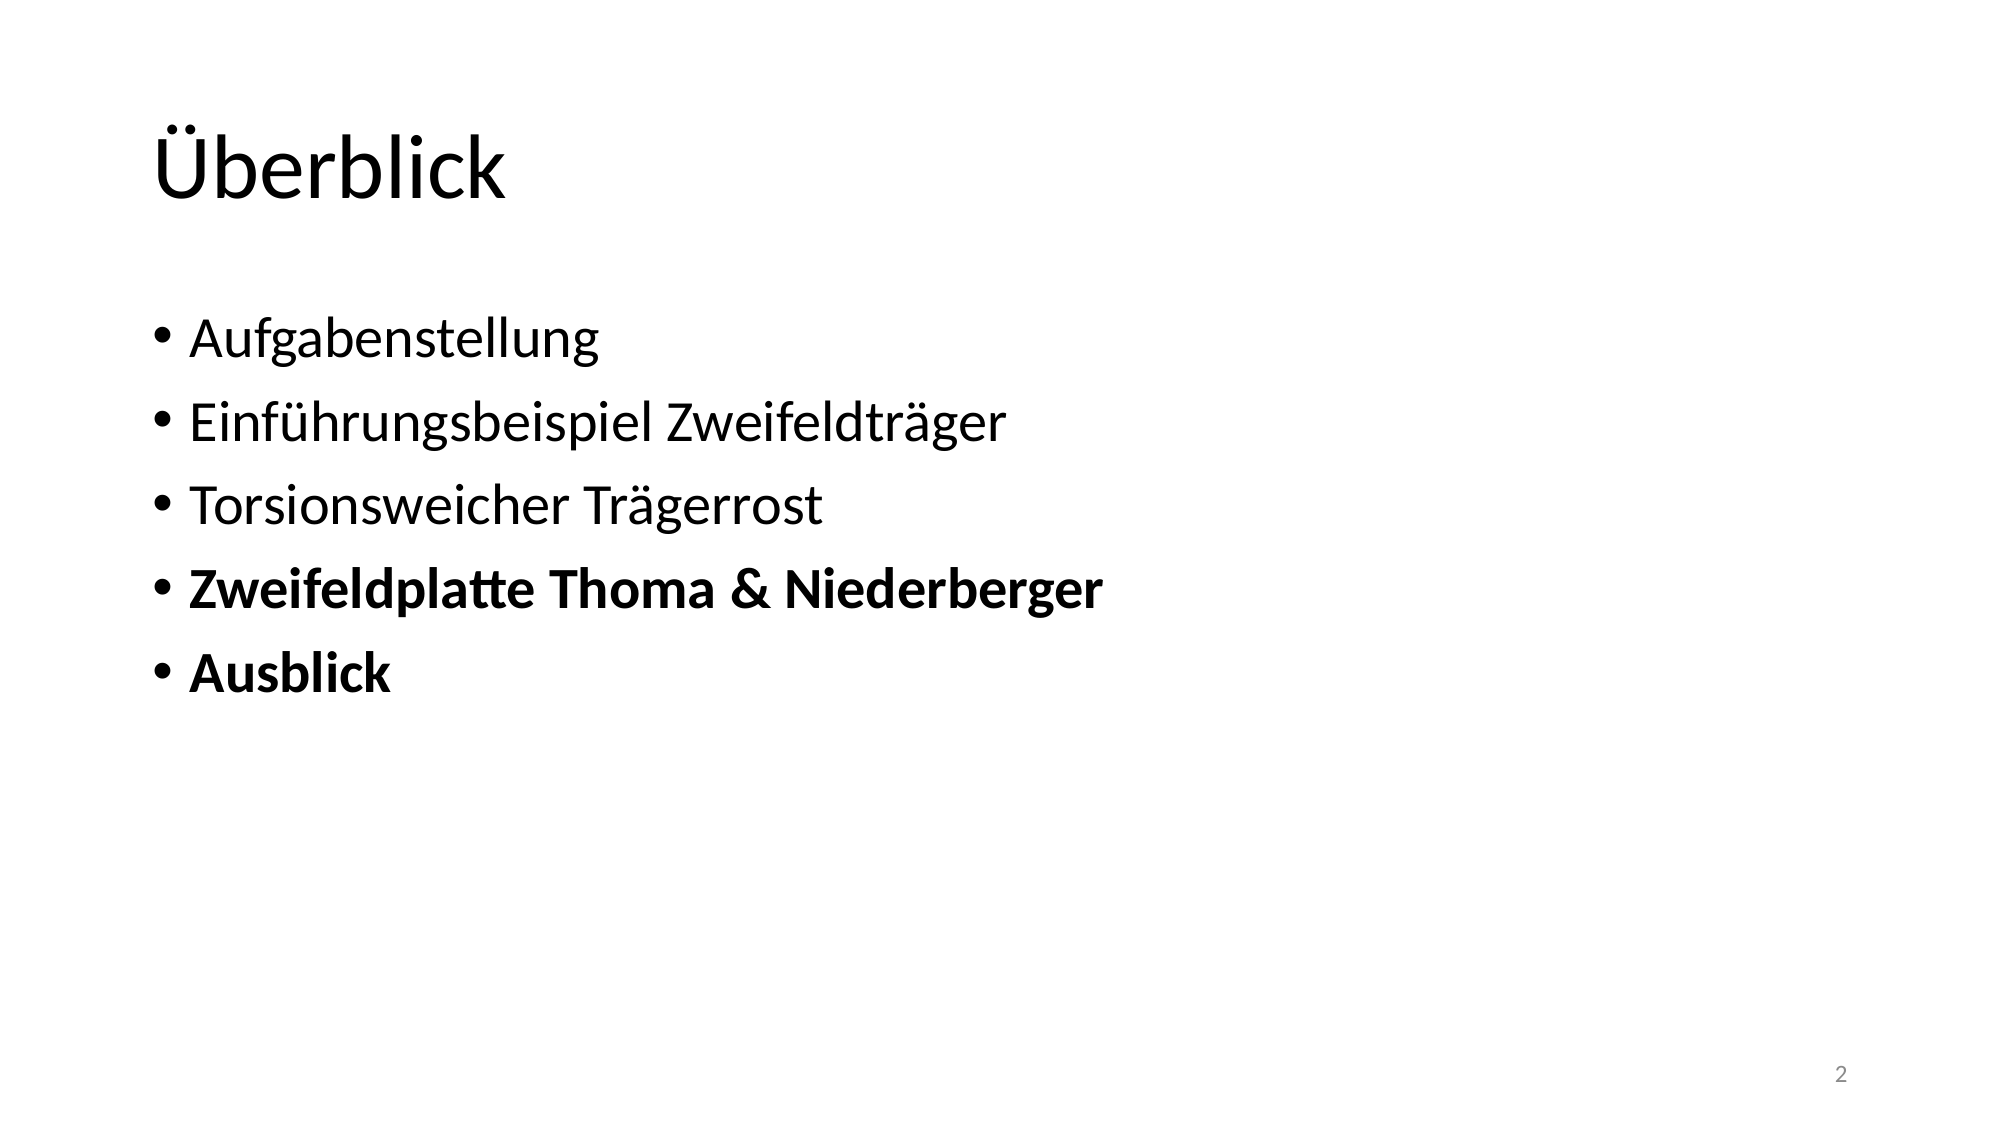

# Überblick
Aufgabenstellung
Einführungsbeispiel Zweifeldträger
Torsionsweicher Trägerrost
Zweifeldplatte Thoma & Niederberger
Ausblick
2